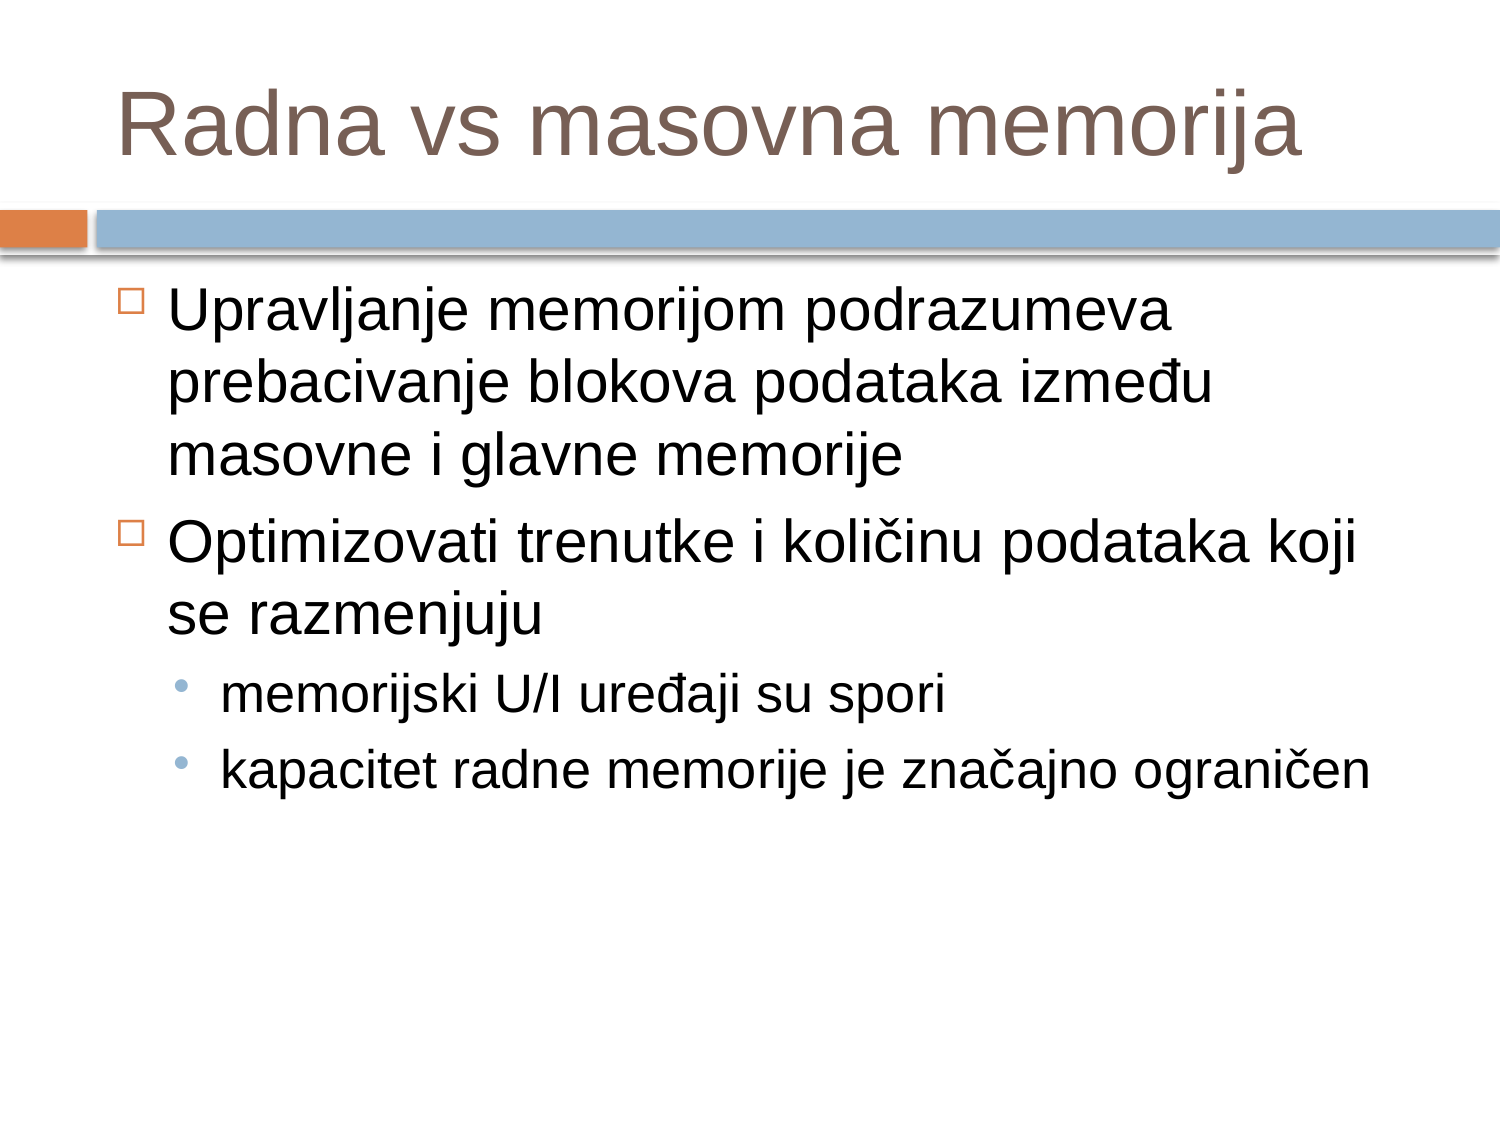

# Radna vs masovna memorija
Upravljanje memorijom podrazumeva prebacivanje blokova podataka između masovne i glavne memorije
Optimizovati trenutke i količinu podataka koji se razmenjuju
memorijski U/I uređaji su spori
kapacitet radne memorije je značajno ograničen